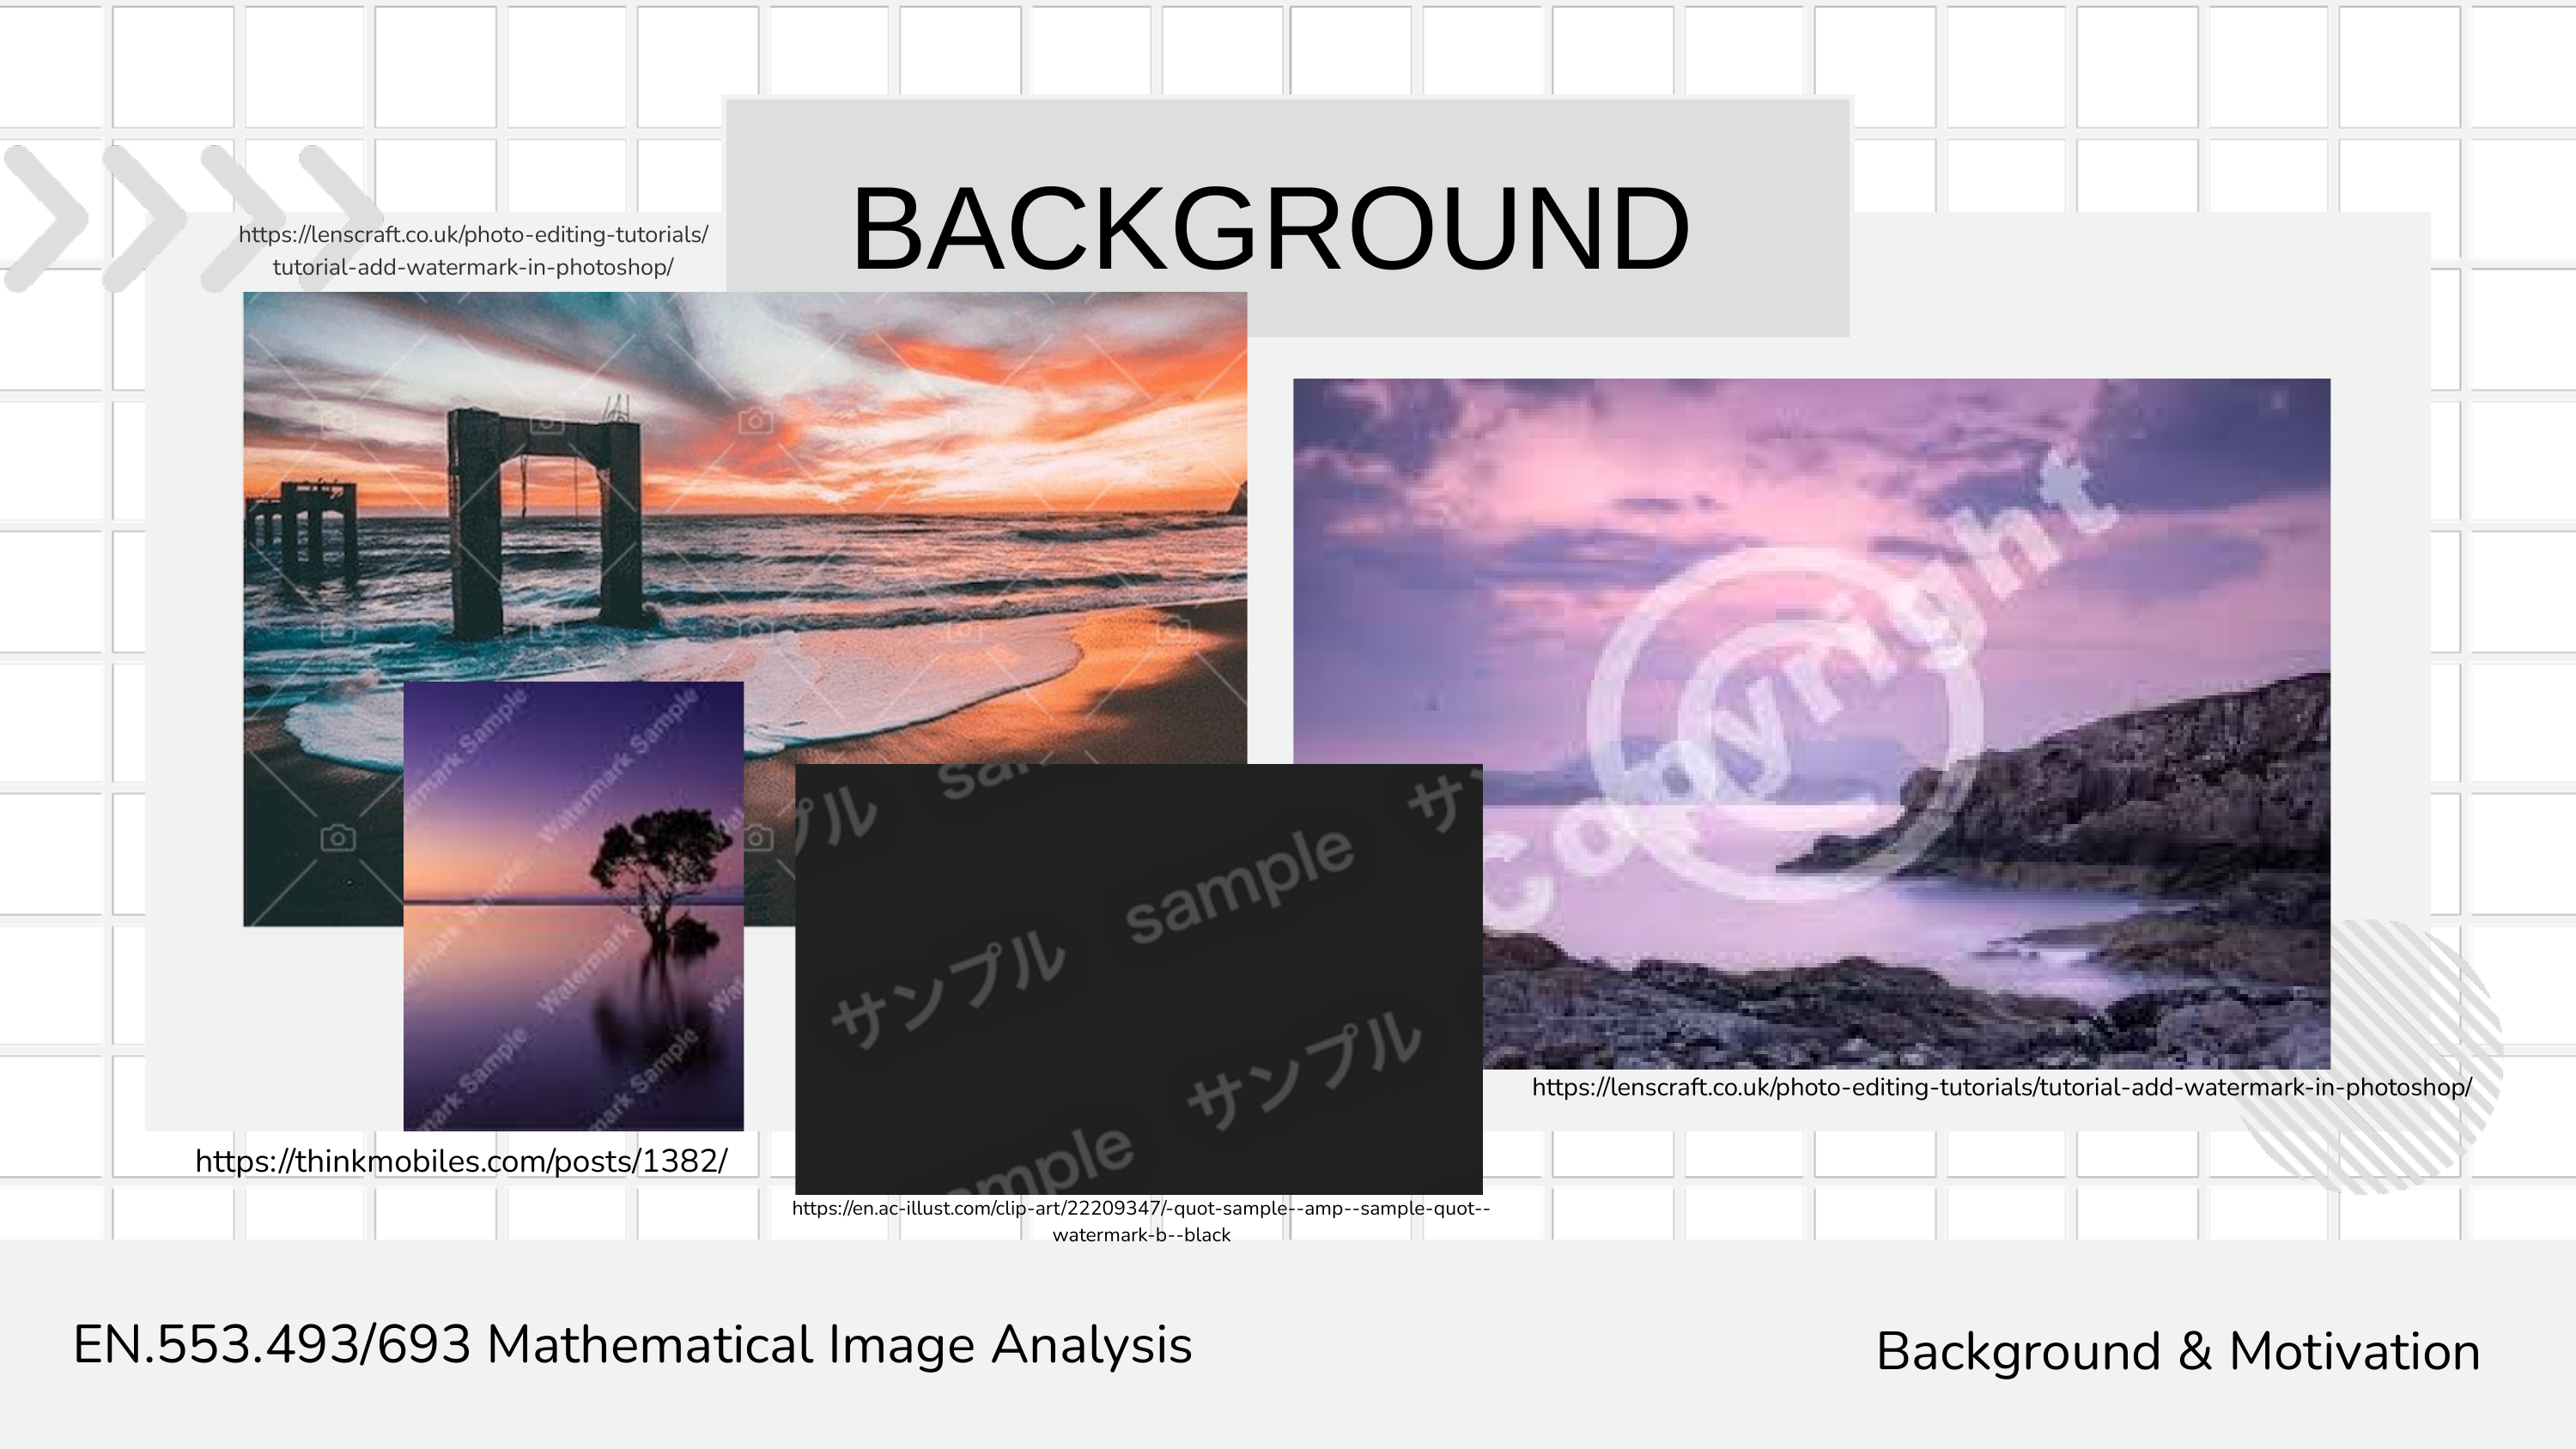

BACKGROUND

https://lenscraft.co.uk/photo-editing-tutorials/tutorial-add-watermark-in-photoshop/

https://lenscraft.co.uk/photo-editing-tutorials/tutorial-add-watermark-in-photoshop/
https://thinkmobiles.com/posts/1382/
https://en.ac-illust.com/clip-art/22209347/-quot-sample--amp--sample-quot--watermark-b--black

EN.553.493/693 Mathematical Image Analysis
Background & Motivation